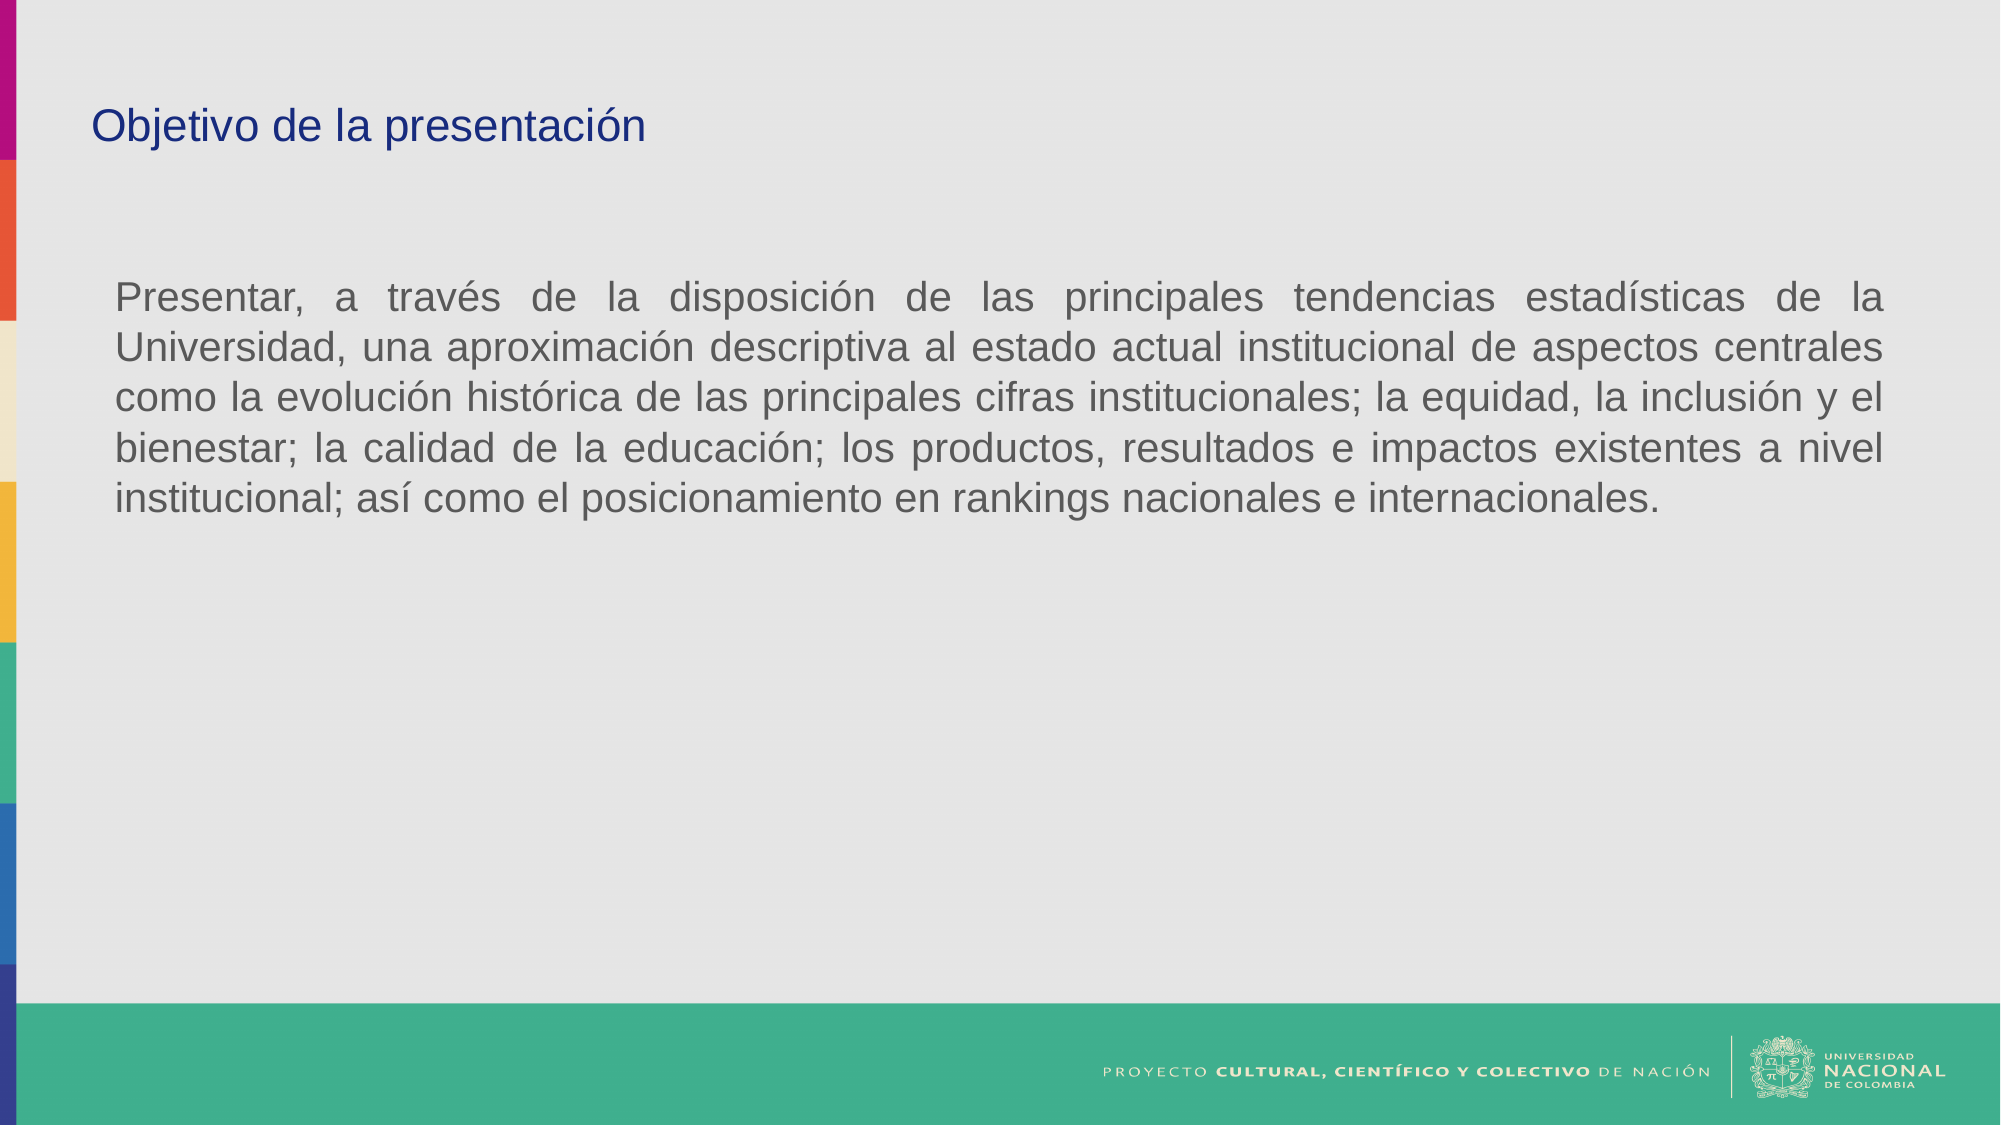

Objetivo de la presentación
Presentar, a través de la disposición de las principales tendencias estadísticas de la Universidad, una aproximación descriptiva al estado actual institucional de aspectos centrales como la evolución histórica de las principales cifras institucionales; la equidad, la inclusión y el bienestar; la calidad de la educación; los productos, resultados e impactos existentes a nivel institucional; así como el posicionamiento en rankings nacionales e internacionales.